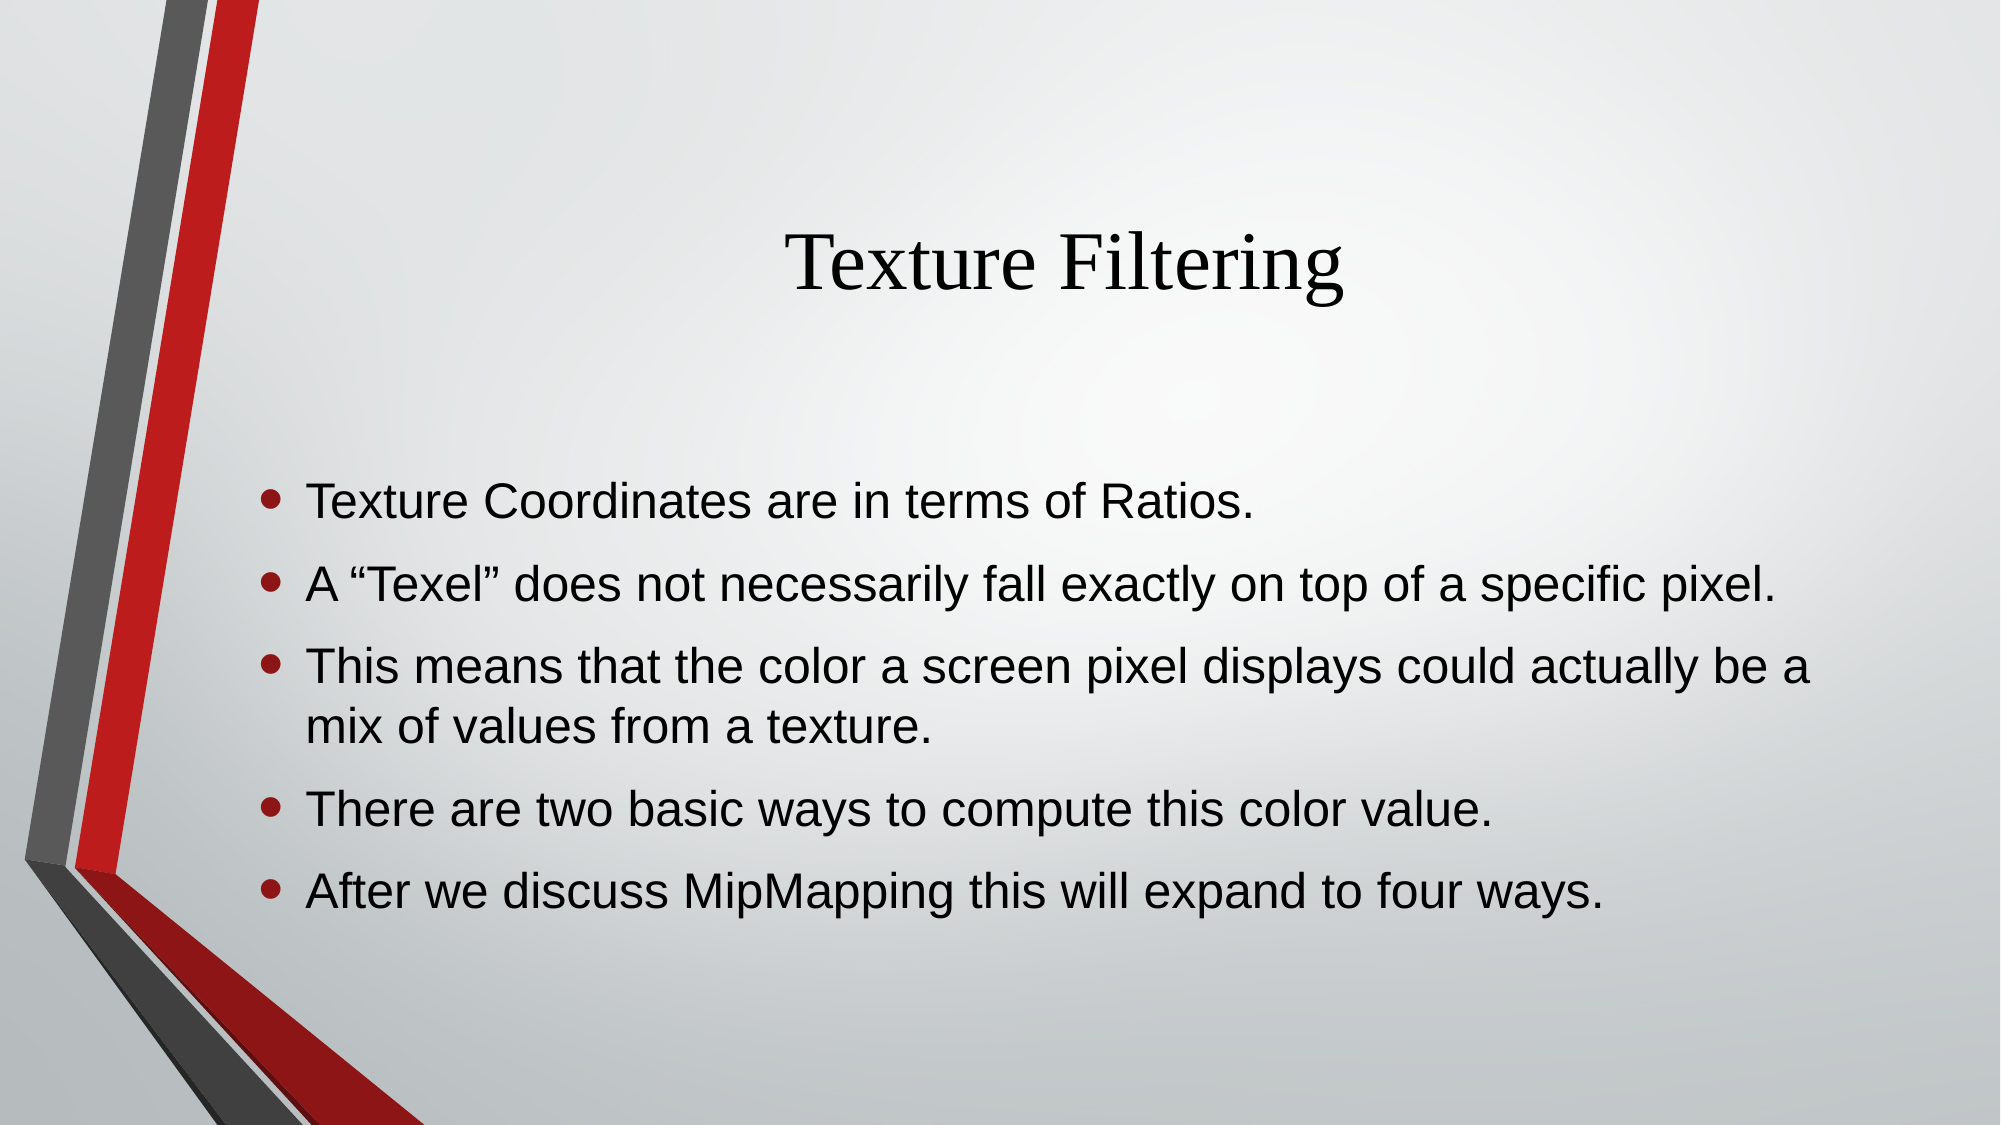

# Texture Filtering
Texture Coordinates are in terms of Ratios.
A “Texel” does not necessarily fall exactly on top of a specific pixel.
This means that the color a screen pixel displays could actually be a mix of values from a texture.
There are two basic ways to compute this color value.
After we discuss MipMapping this will expand to four ways.